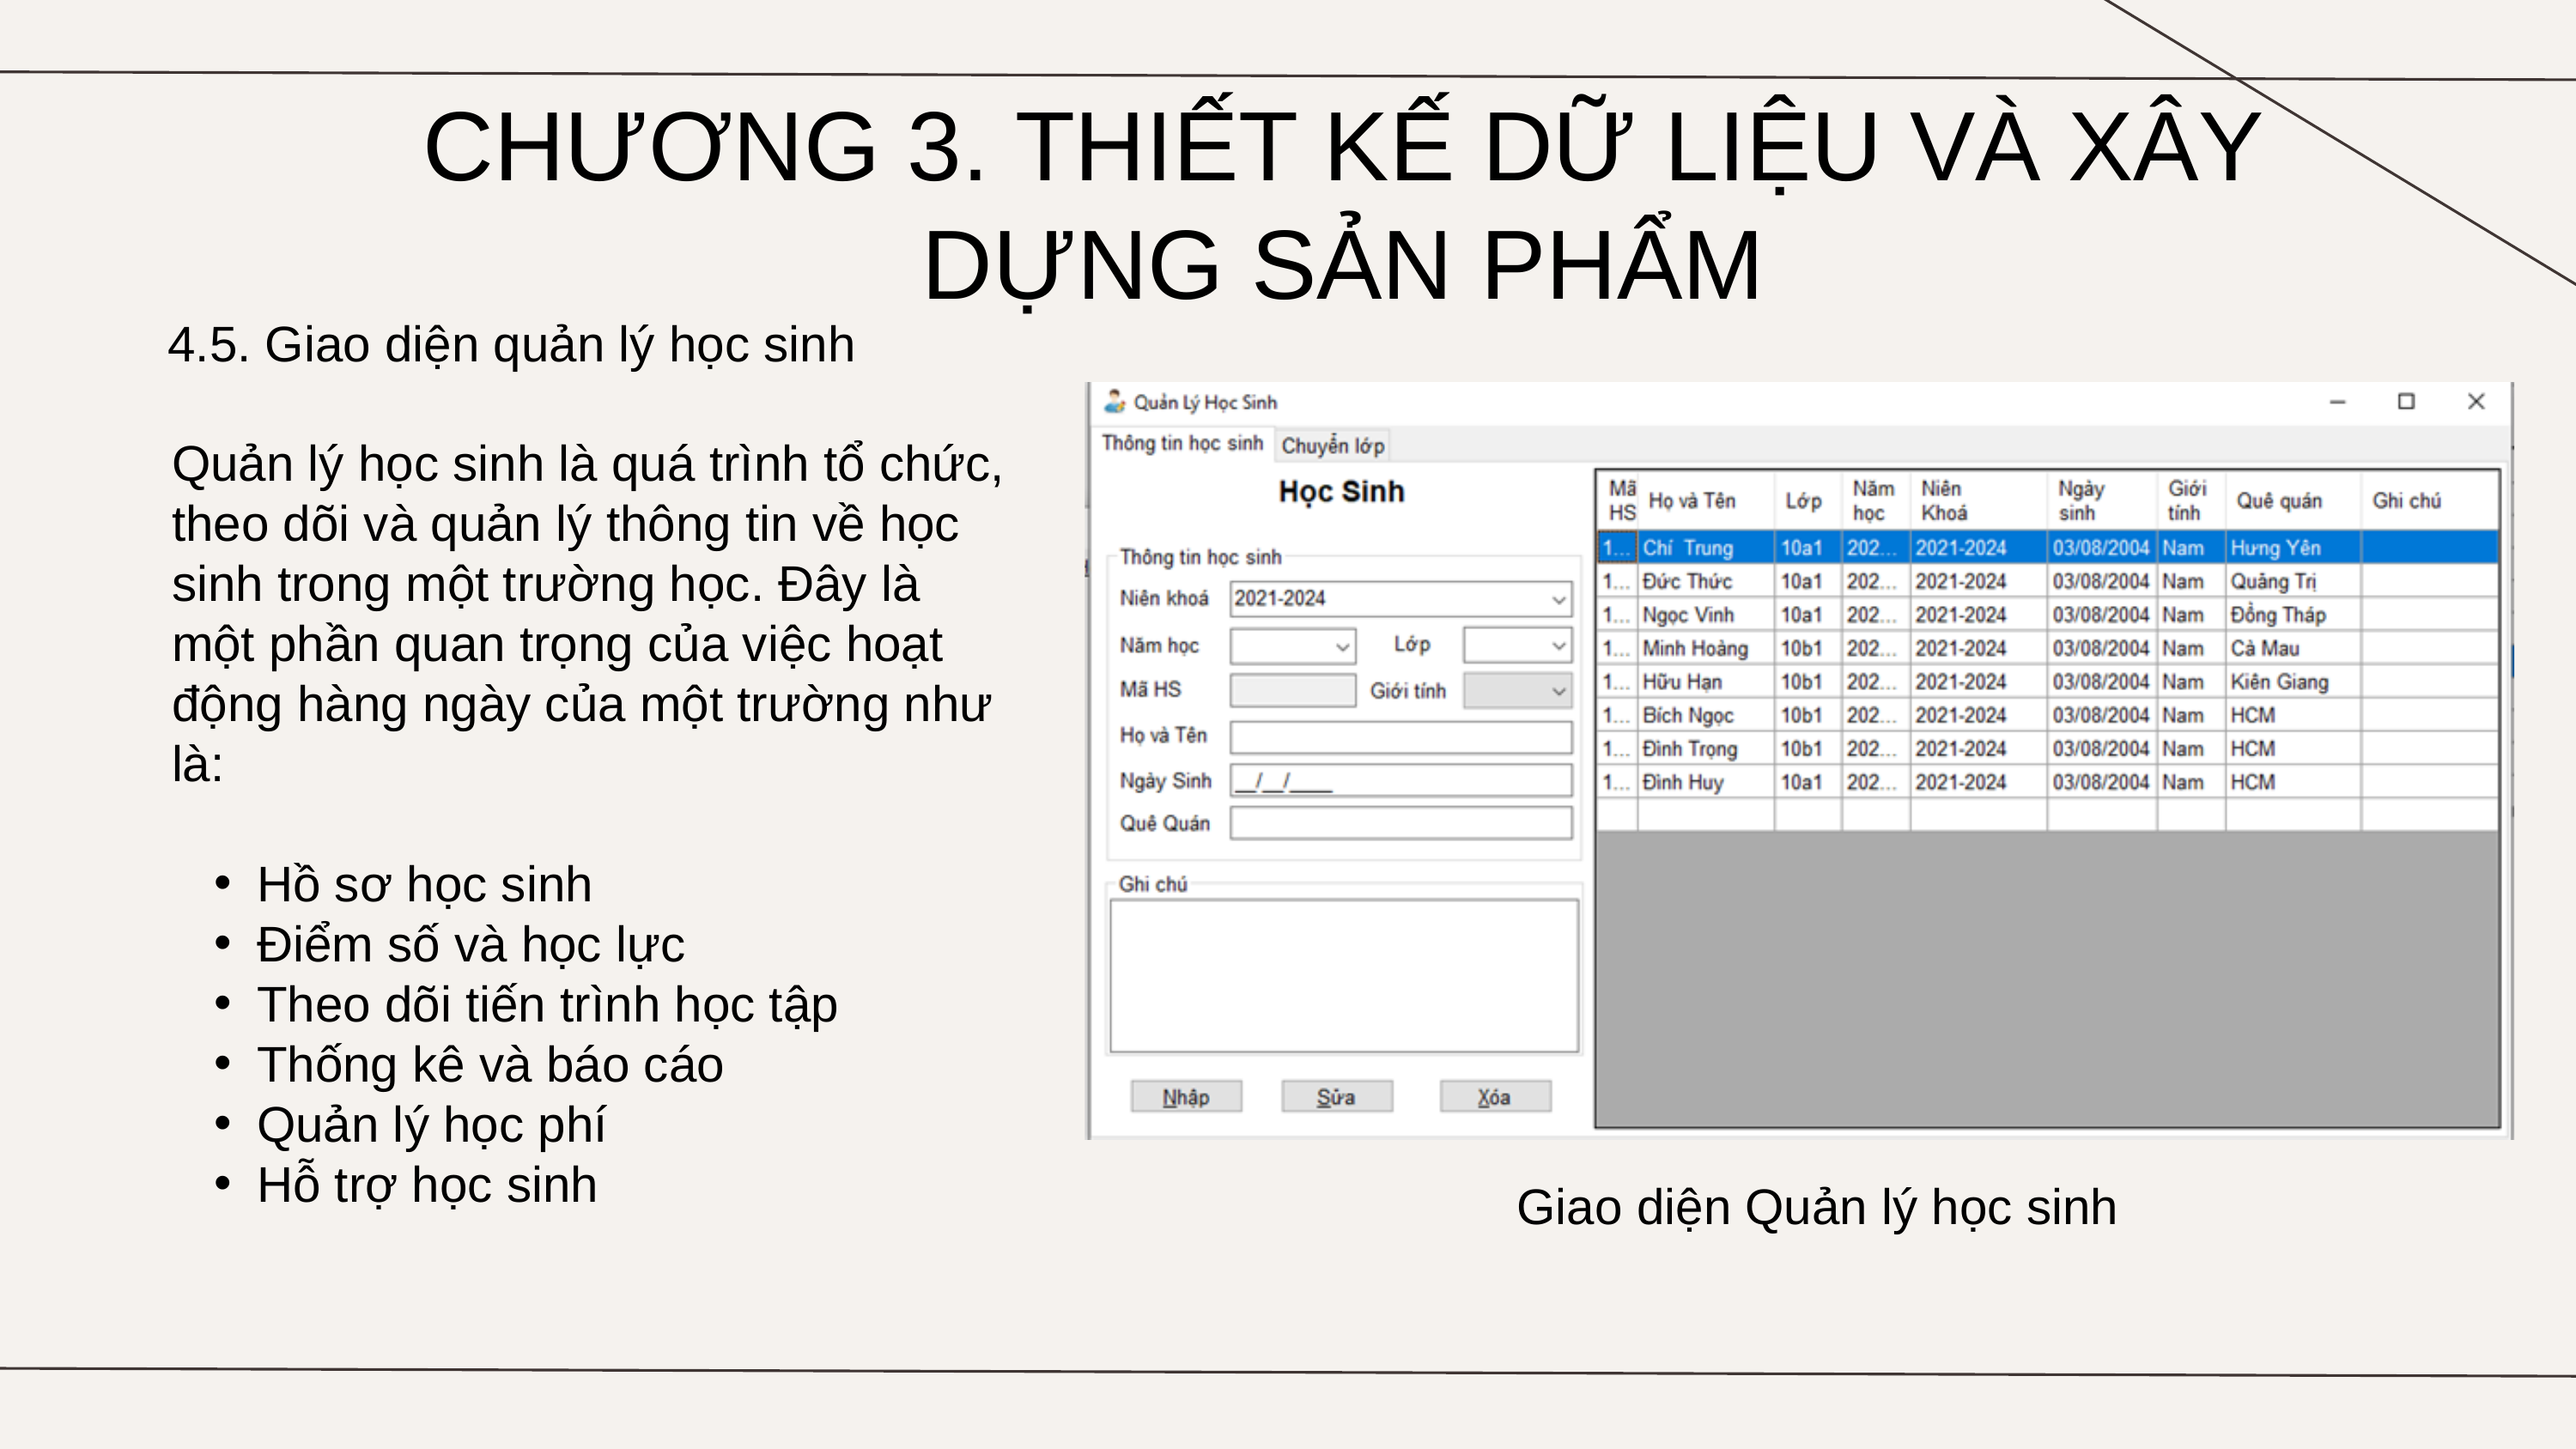

CHƯƠNG 3. THIẾT KẾ DỮ LIỆU VÀ XÂY DỰNG SẢN PHẨM

4.5. Giao diện quản lý học sinh

Quản lý học sinh là quá trình tổ chức, theo dõi và quản lý thông tin về học sinh trong một trường học. Đây là một phần quan trọng của việc hoạt động hàng ngày của một trường như là:

Hồ sơ học sinh
Điểm số và học lực
Theo dõi tiến trình học tập
Thống kê và báo cáo
Quản lý học phí
Hỗ trợ học sinh
Giao diện Quản lý học sinh